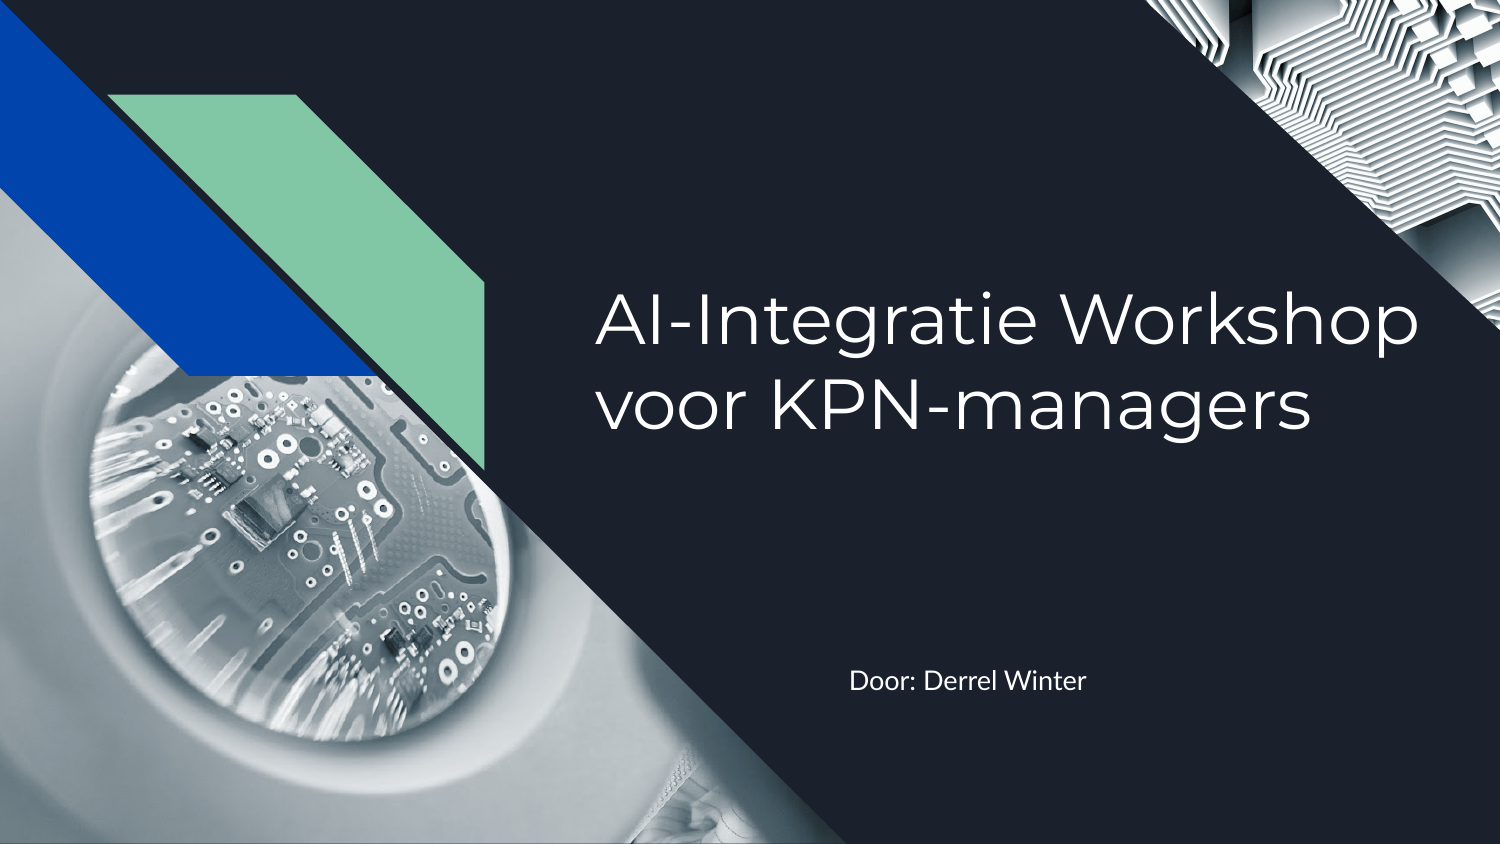

# AI-Integratie Workshop voor KPN-managers
Door: Derrel Winter